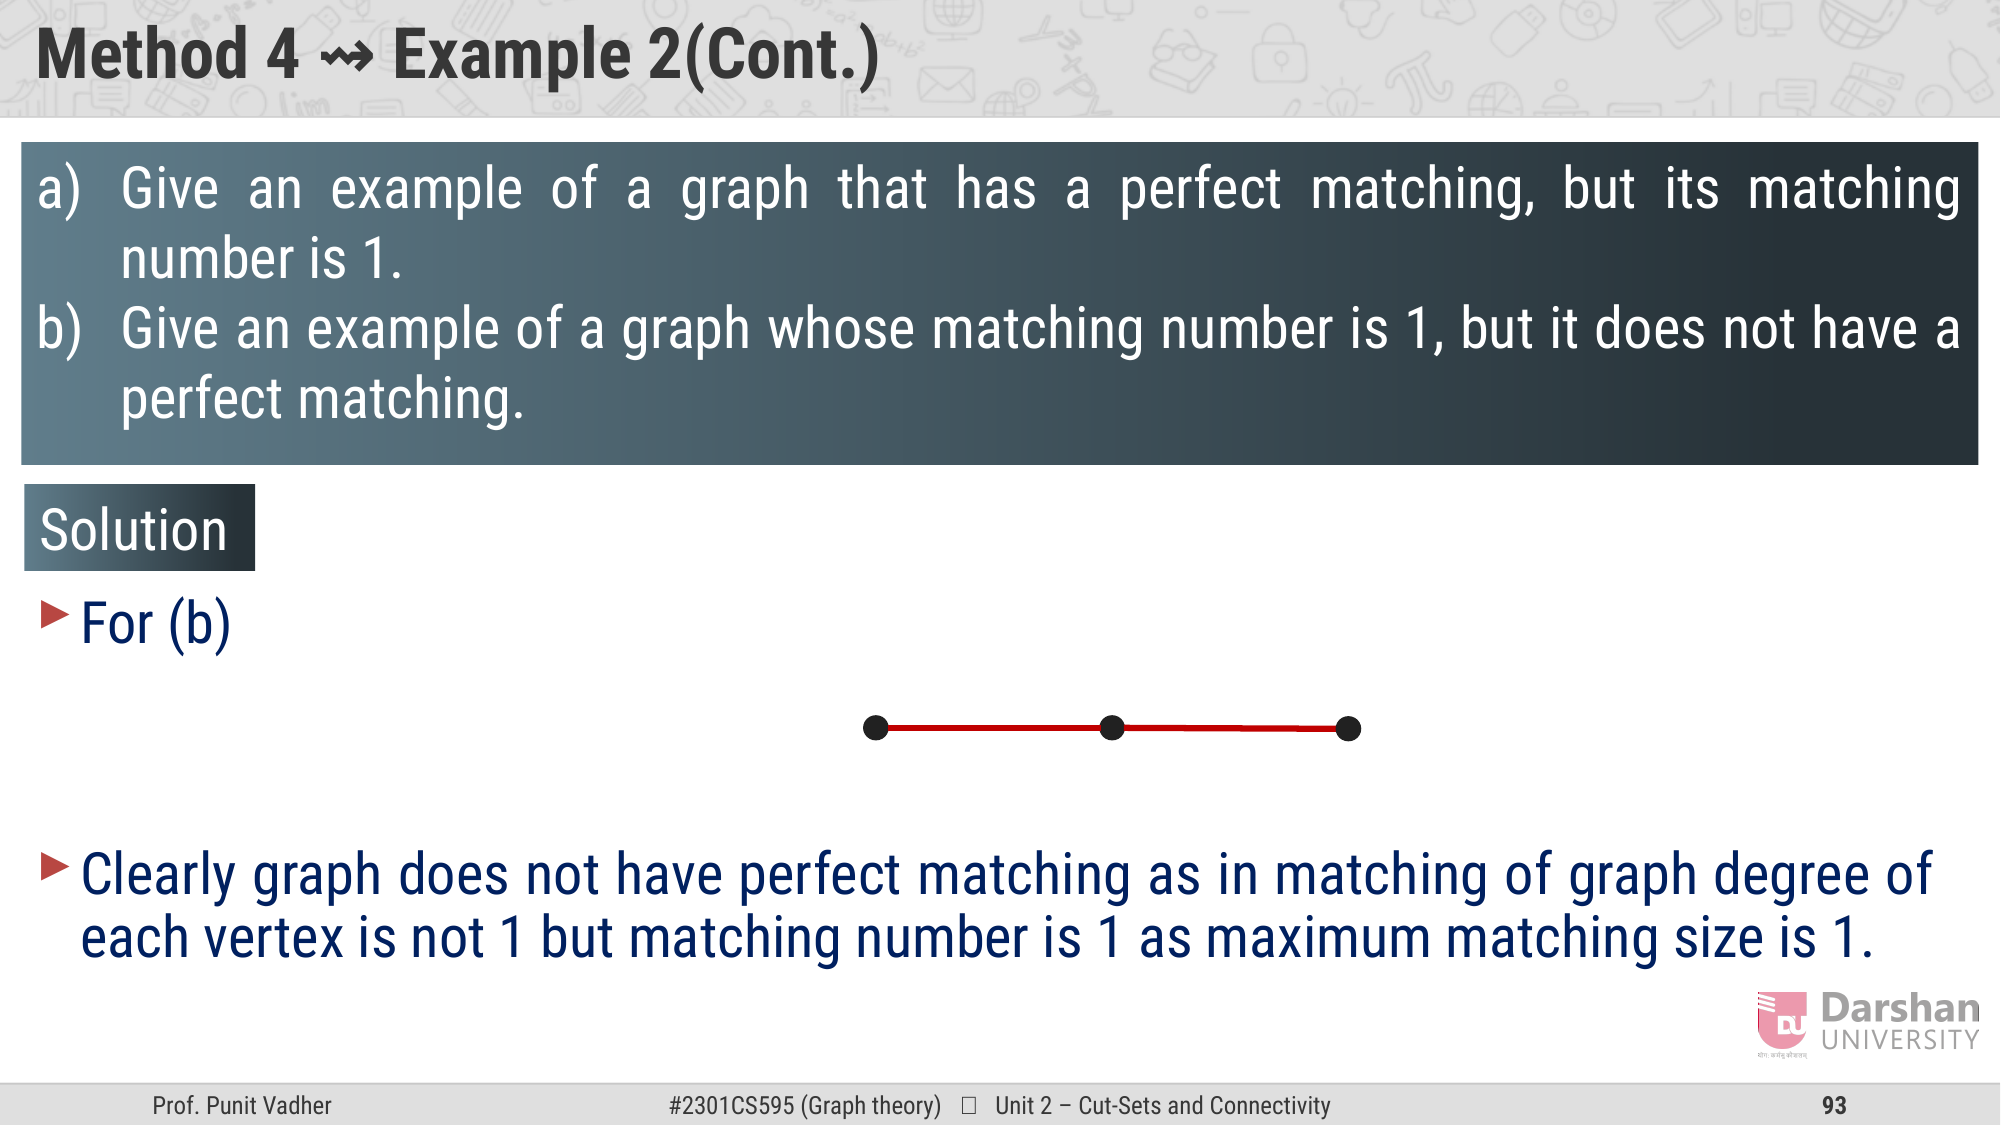

Method 4 ⇝ Example 2(Cont.)
Give an example of a graph that has a perfect matching, but its matching number is 1.
Give an example of a graph whose matching number is 1, but it does not have a perfect matching.
Solution
For (b)

Clearly graph does not have perfect matching as in matching of graph degree of each vertex is not 1 but matching number is 1 as maximum matching size is 1.